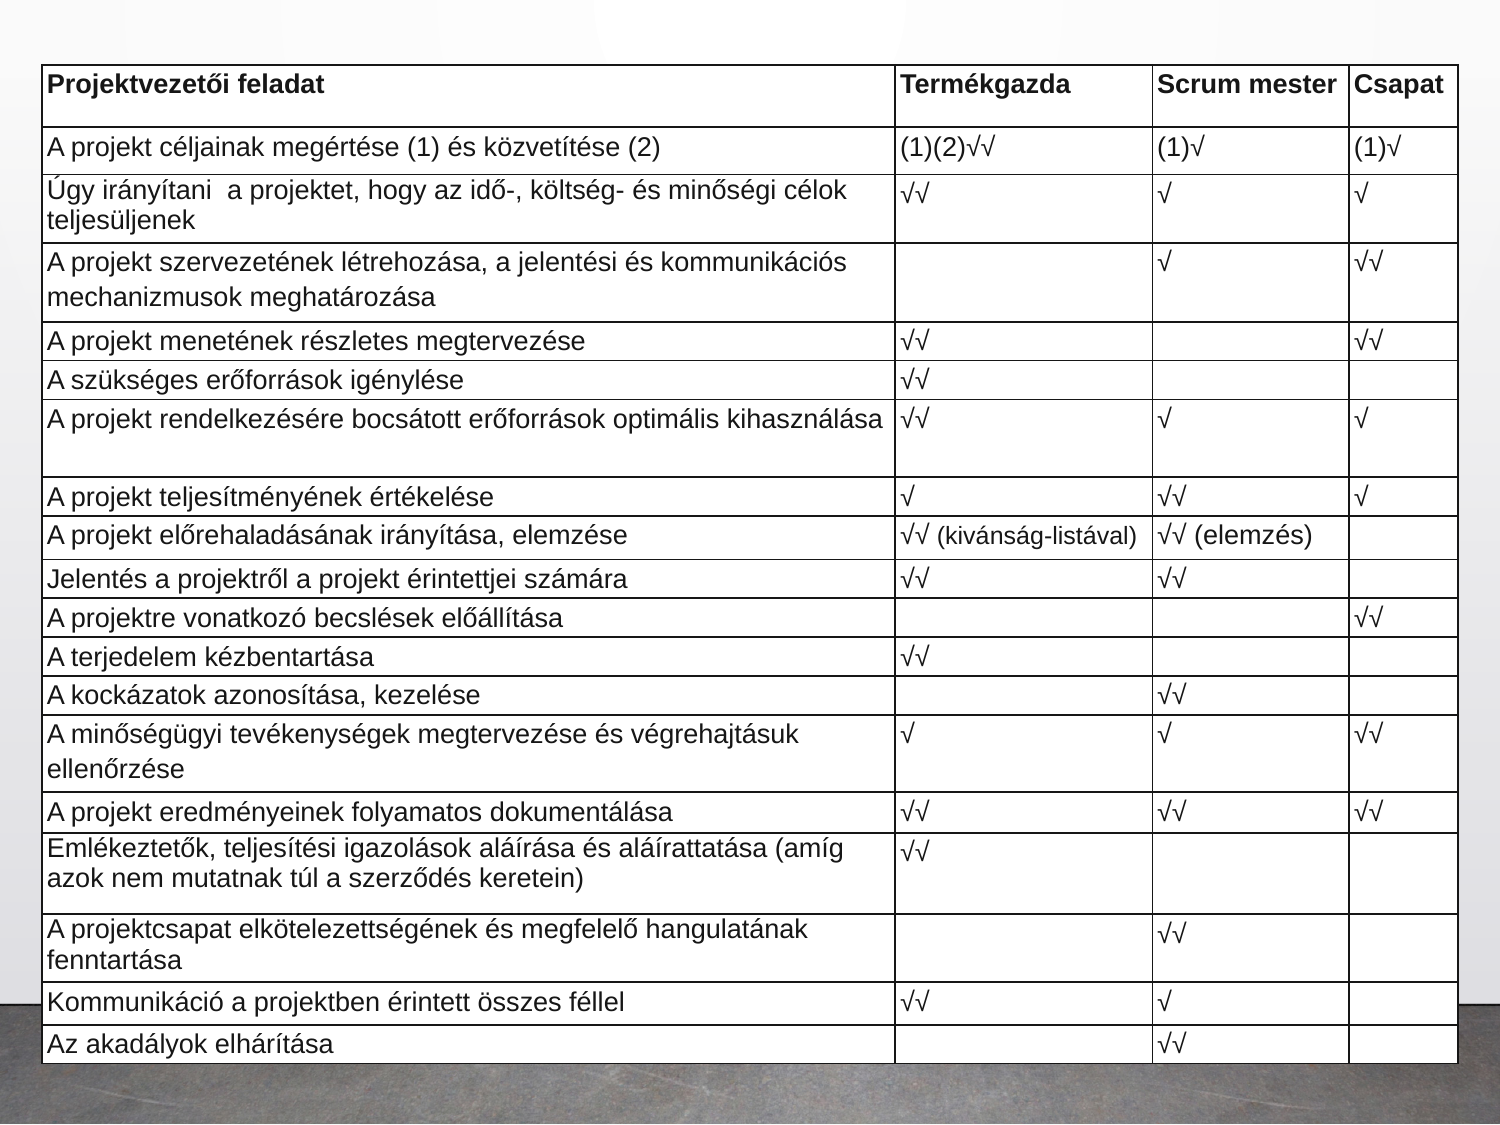

| Projektvezetői feladat | Termékgazda | Scrum mester | Csapat |
| --- | --- | --- | --- |
| A projekt céljainak megértése (1) és közvetítése (2) | (1)(2)√√ | (1)√ | (1)√ |
| Úgy irányítani a projektet, hogy az idő-, költség- és minőségi célok teljesüljenek | √√ | √ | √ |
| A projekt szervezetének létrehozása, a jelentési és kommunikációs mechanizmusok meghatározása |  | √ | √√ |
| A projekt menetének részletes megtervezése | √√ |  | √√ |
| A szükséges erőforrások igénylése | √√ |  |  |
| A projekt rendelkezésére bocsátott erőforrások optimális kihasználása | √√ | √ | √ |
| A projekt teljesítményének értékelése | √ | √√ | √ |
| A projekt előrehaladásának irányítása, elemzése | √√ (kivánság-listával) | √√ (elemzés) |  |
| Jelentés a projektről a projekt érintettjei számára | √√ | √√ |  |
| A projektre vonatkozó becslések előállítása |  |  | √√ |
| A terjedelem kézbentartása | √√ |  |  |
| A kockázatok azonosítása, kezelése |  | √√ |  |
| A minőségügyi tevékenységek megtervezése és végrehajtásuk ellenőrzése | √ | √ | √√ |
| A projekt eredményeinek folyamatos dokumentálása | √√ | √√ | √√ |
| Emlékeztetők, teljesítési igazolások aláírása és aláírattatása (amíg azok nem mutatnak túl a szerződés keretein) | √√ |  |  |
| A projektcsapat elkötelezettségének és megfelelő hangulatának fenntartása |  | √√ |  |
| Kommunikáció a projektben érintett összes féllel | √√ | √ |  |
| Az akadályok elhárítása |  | √√ |  |